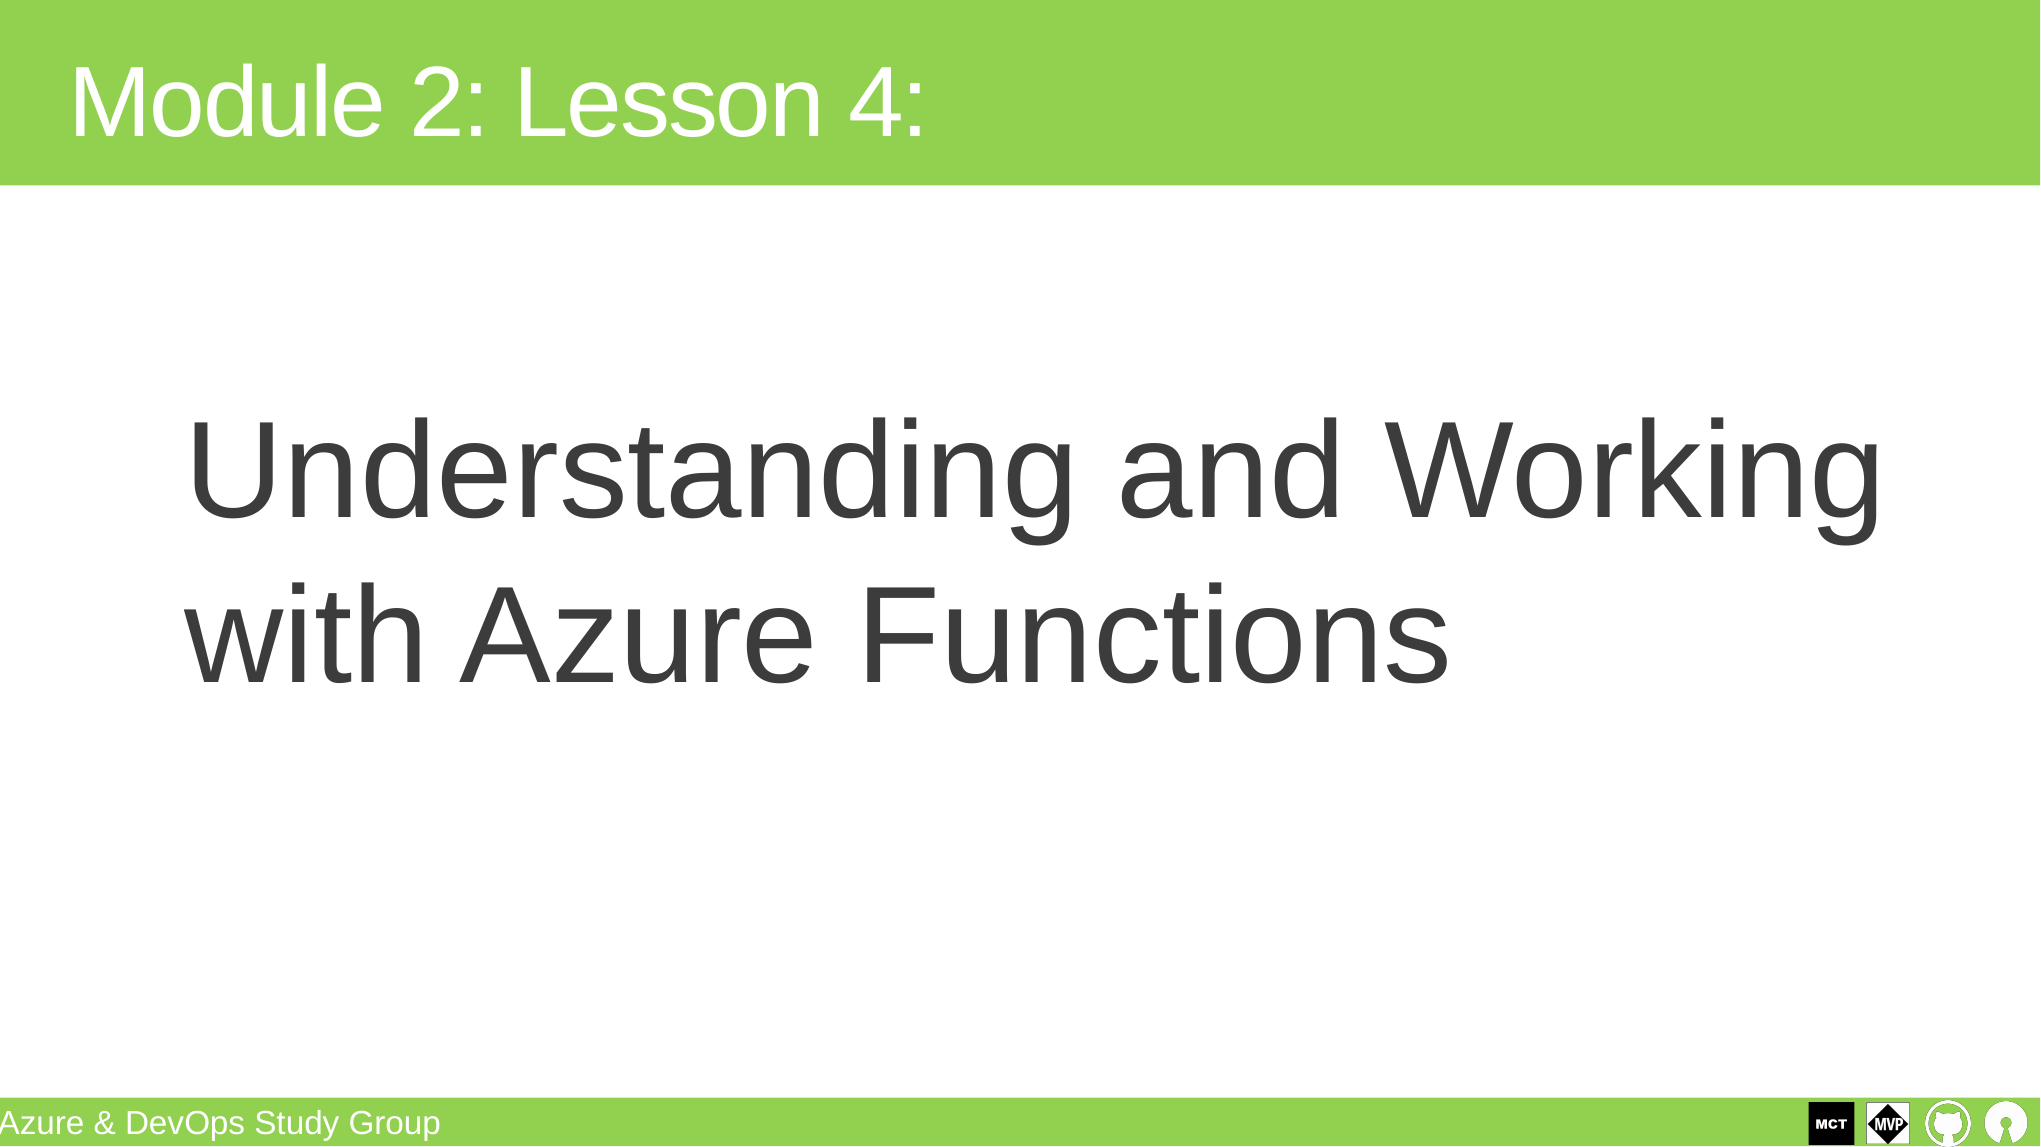

# Module 2: Lesson 4:
Understanding and Working with Azure Functions